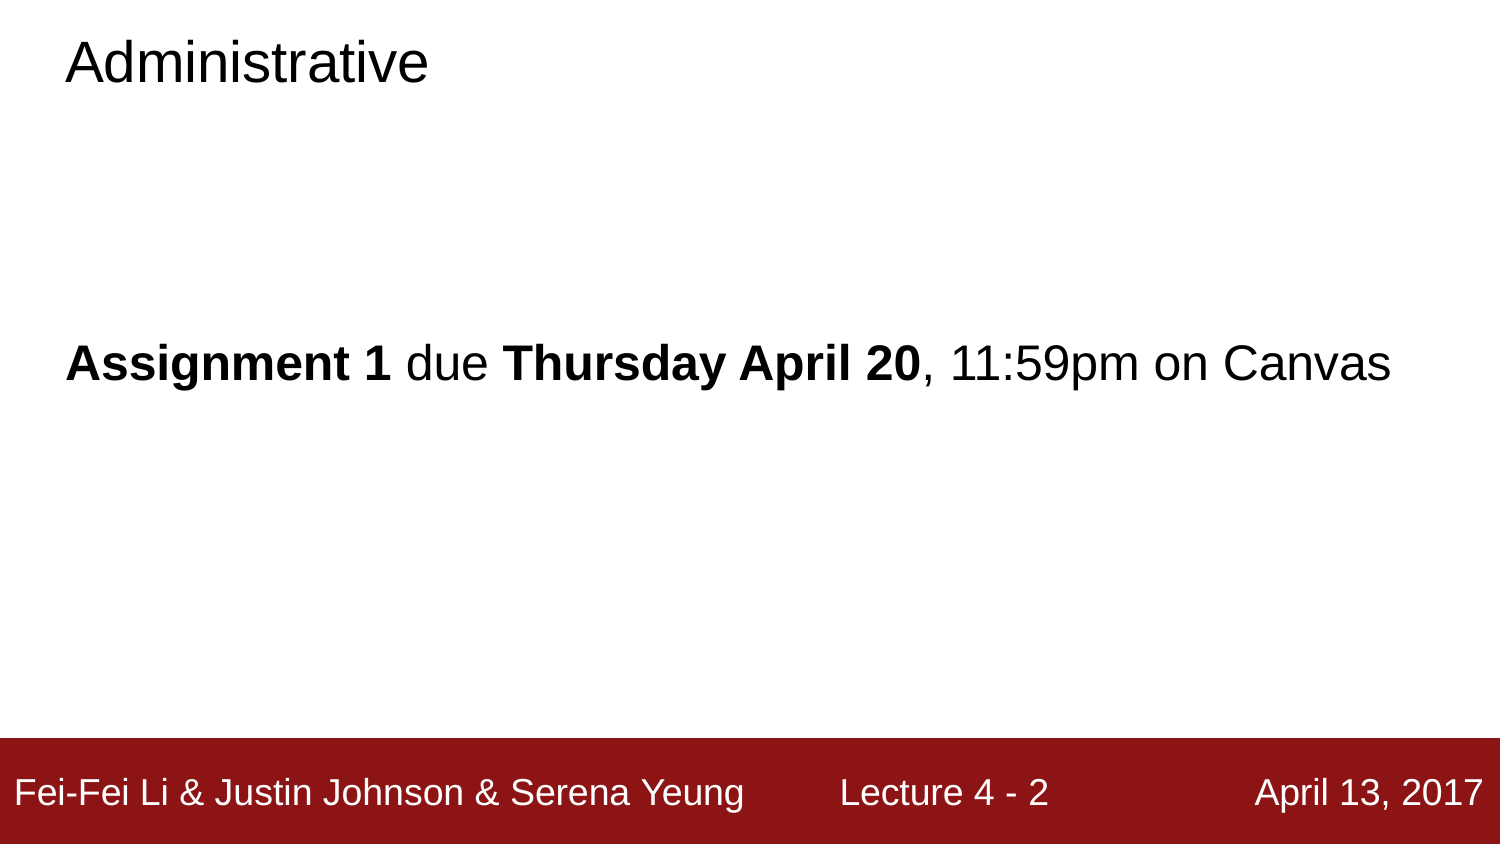

# Administrative
Assignment 1 due Thursday April 20, 11:59pm on Canvas
Lecture 4 - 2
Fei-Fei Li & Justin Johnson & Serena Yeung
April 13, 2017